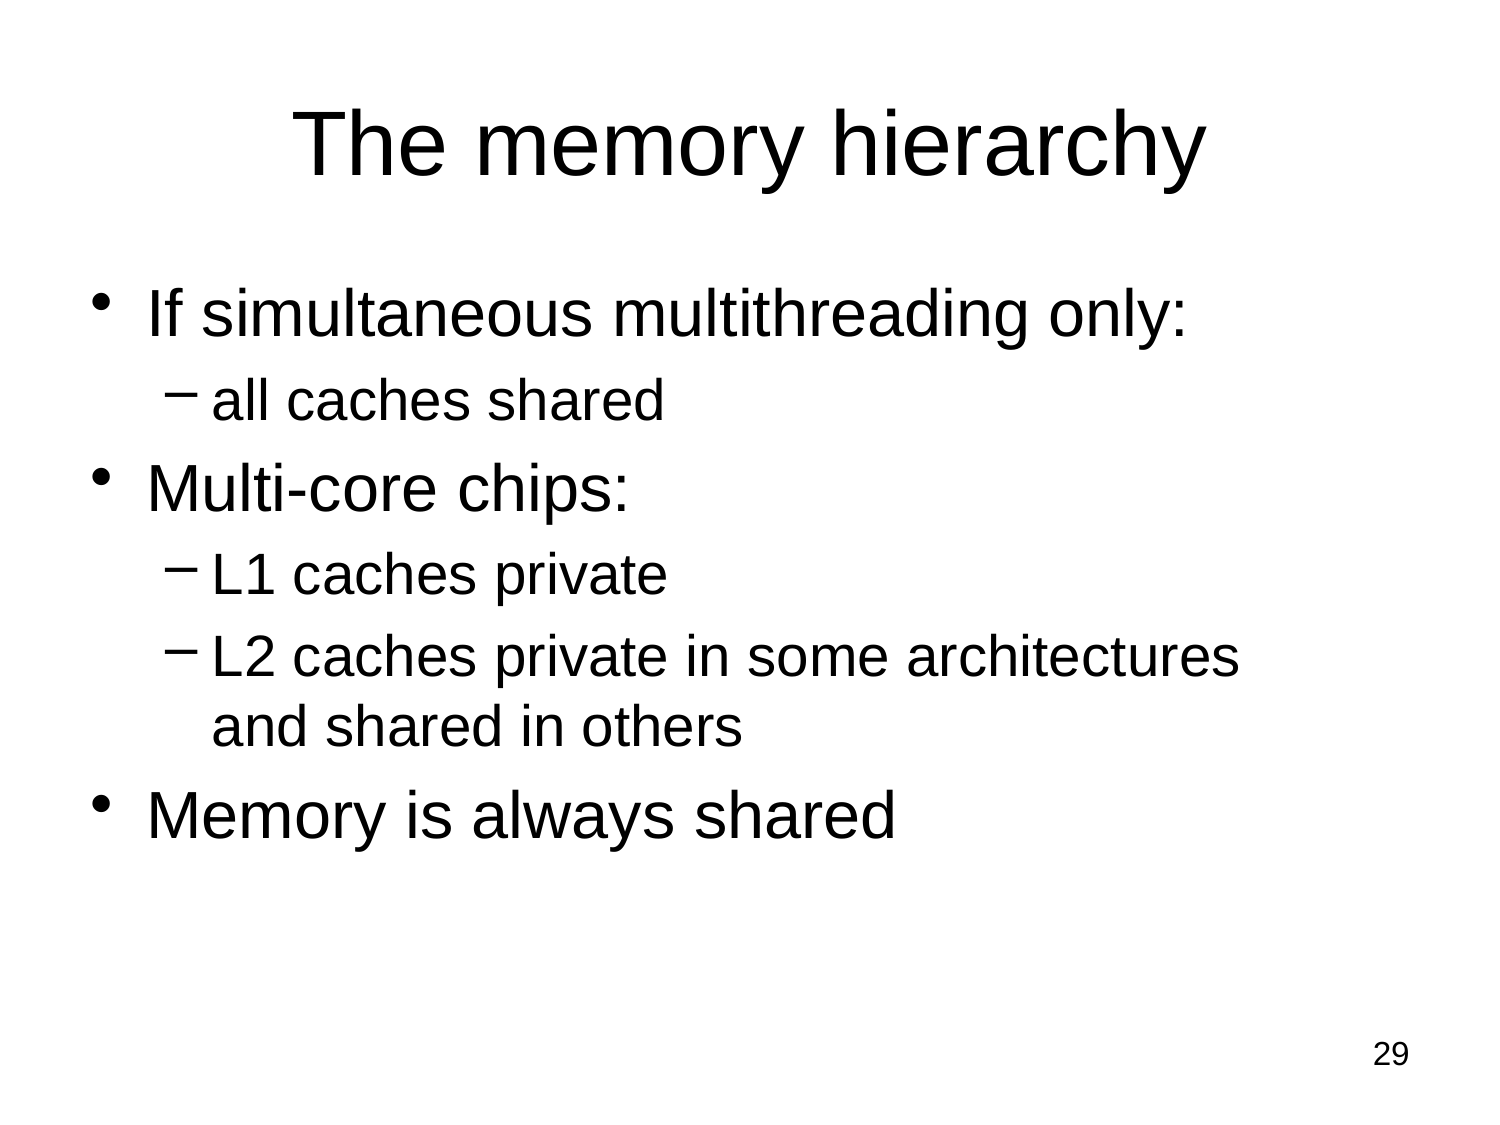

# The memory hierarchy
If simultaneous multithreading only:
all caches shared
Multi-core chips:
L1 caches private
L2 caches private in some architectures
and shared in others
Memory is always shared
29